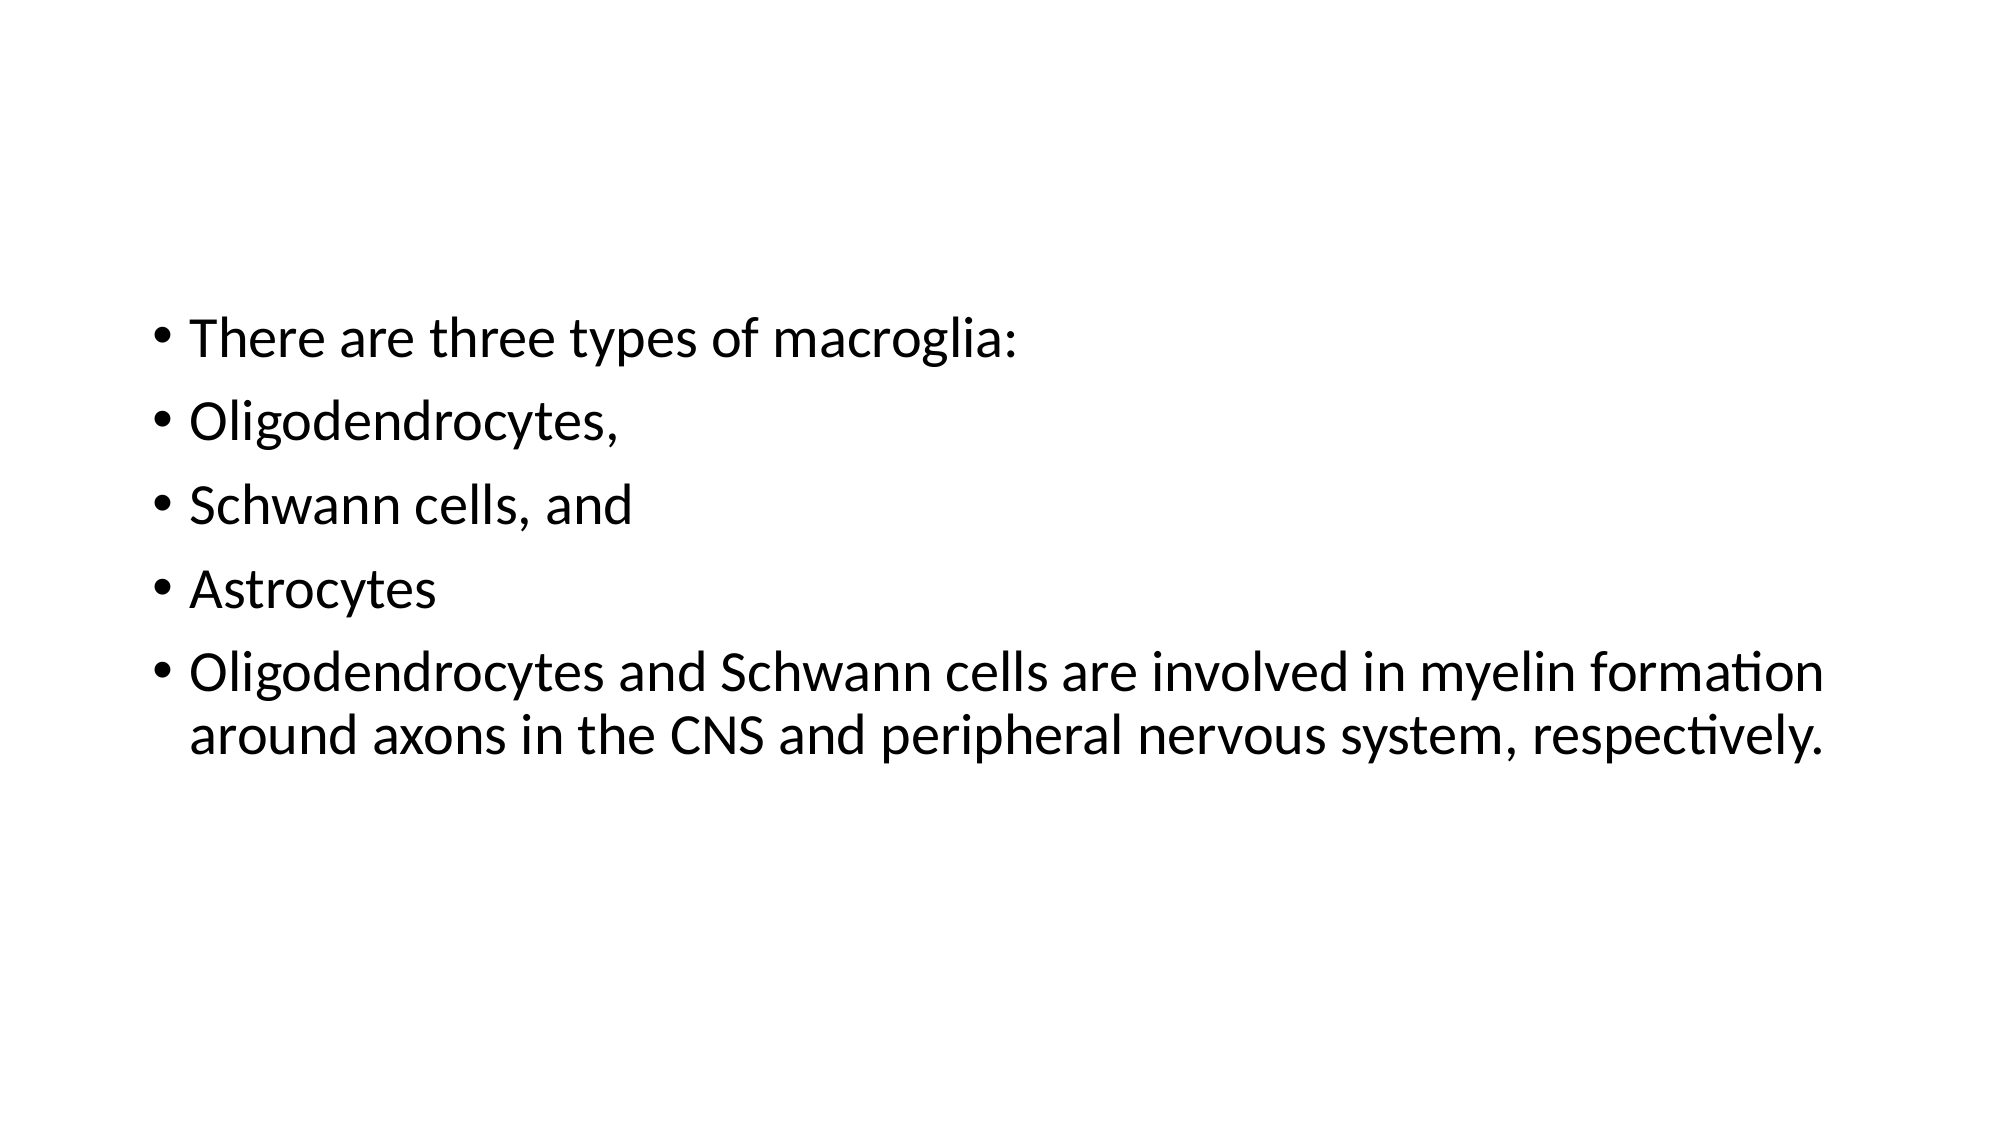

#
There are three types of macroglia:
Oligodendrocytes,
Schwann cells, and
Astrocytes
Oligodendrocytes and Schwann cells are involved in myelin formation around axons in the CNS and peripheral nervous system, respectively.